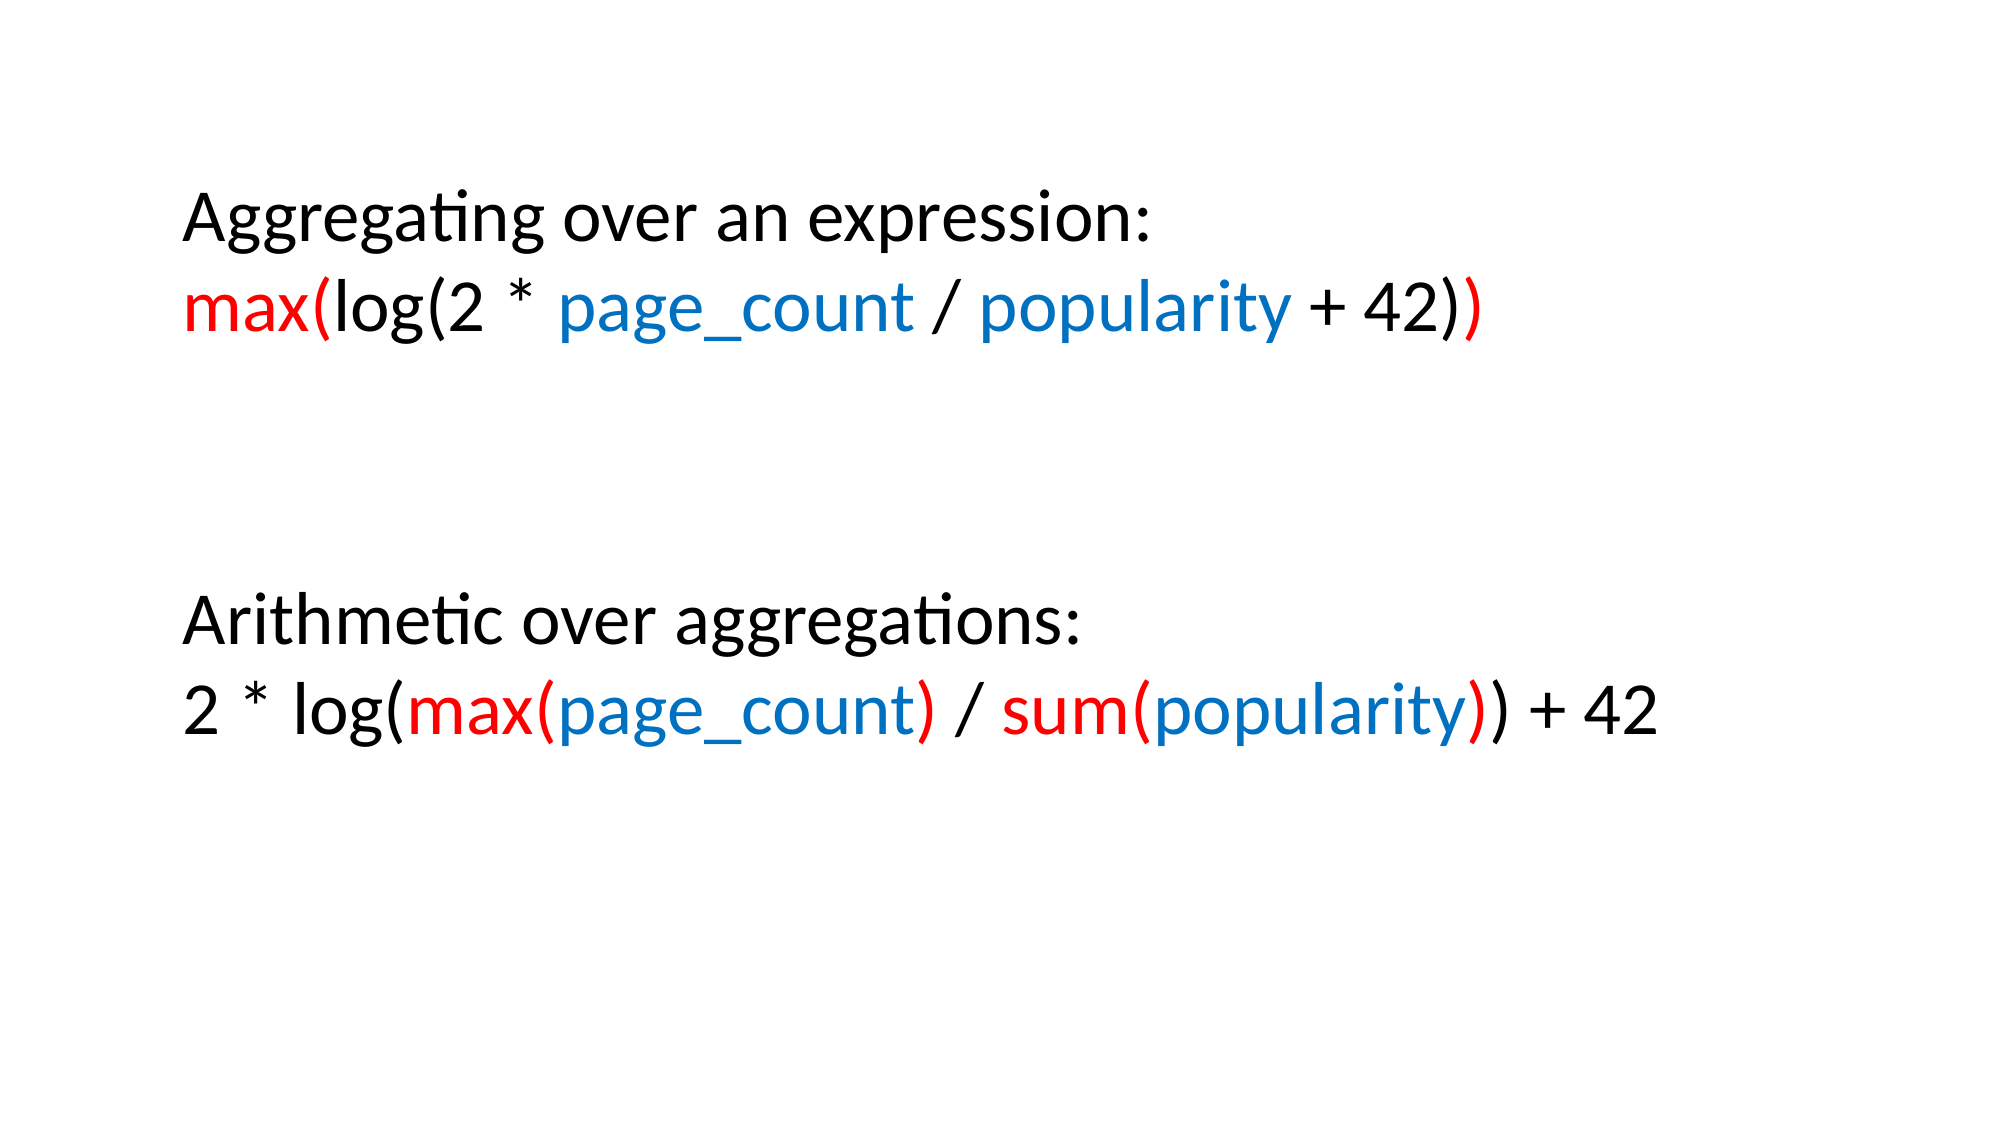

Aggregating over an expression:
max(log(2 * page_count / popularity + 42))

Arithmetic over aggregations:
2 * log(max(page_count) / sum(popularity)) + 42